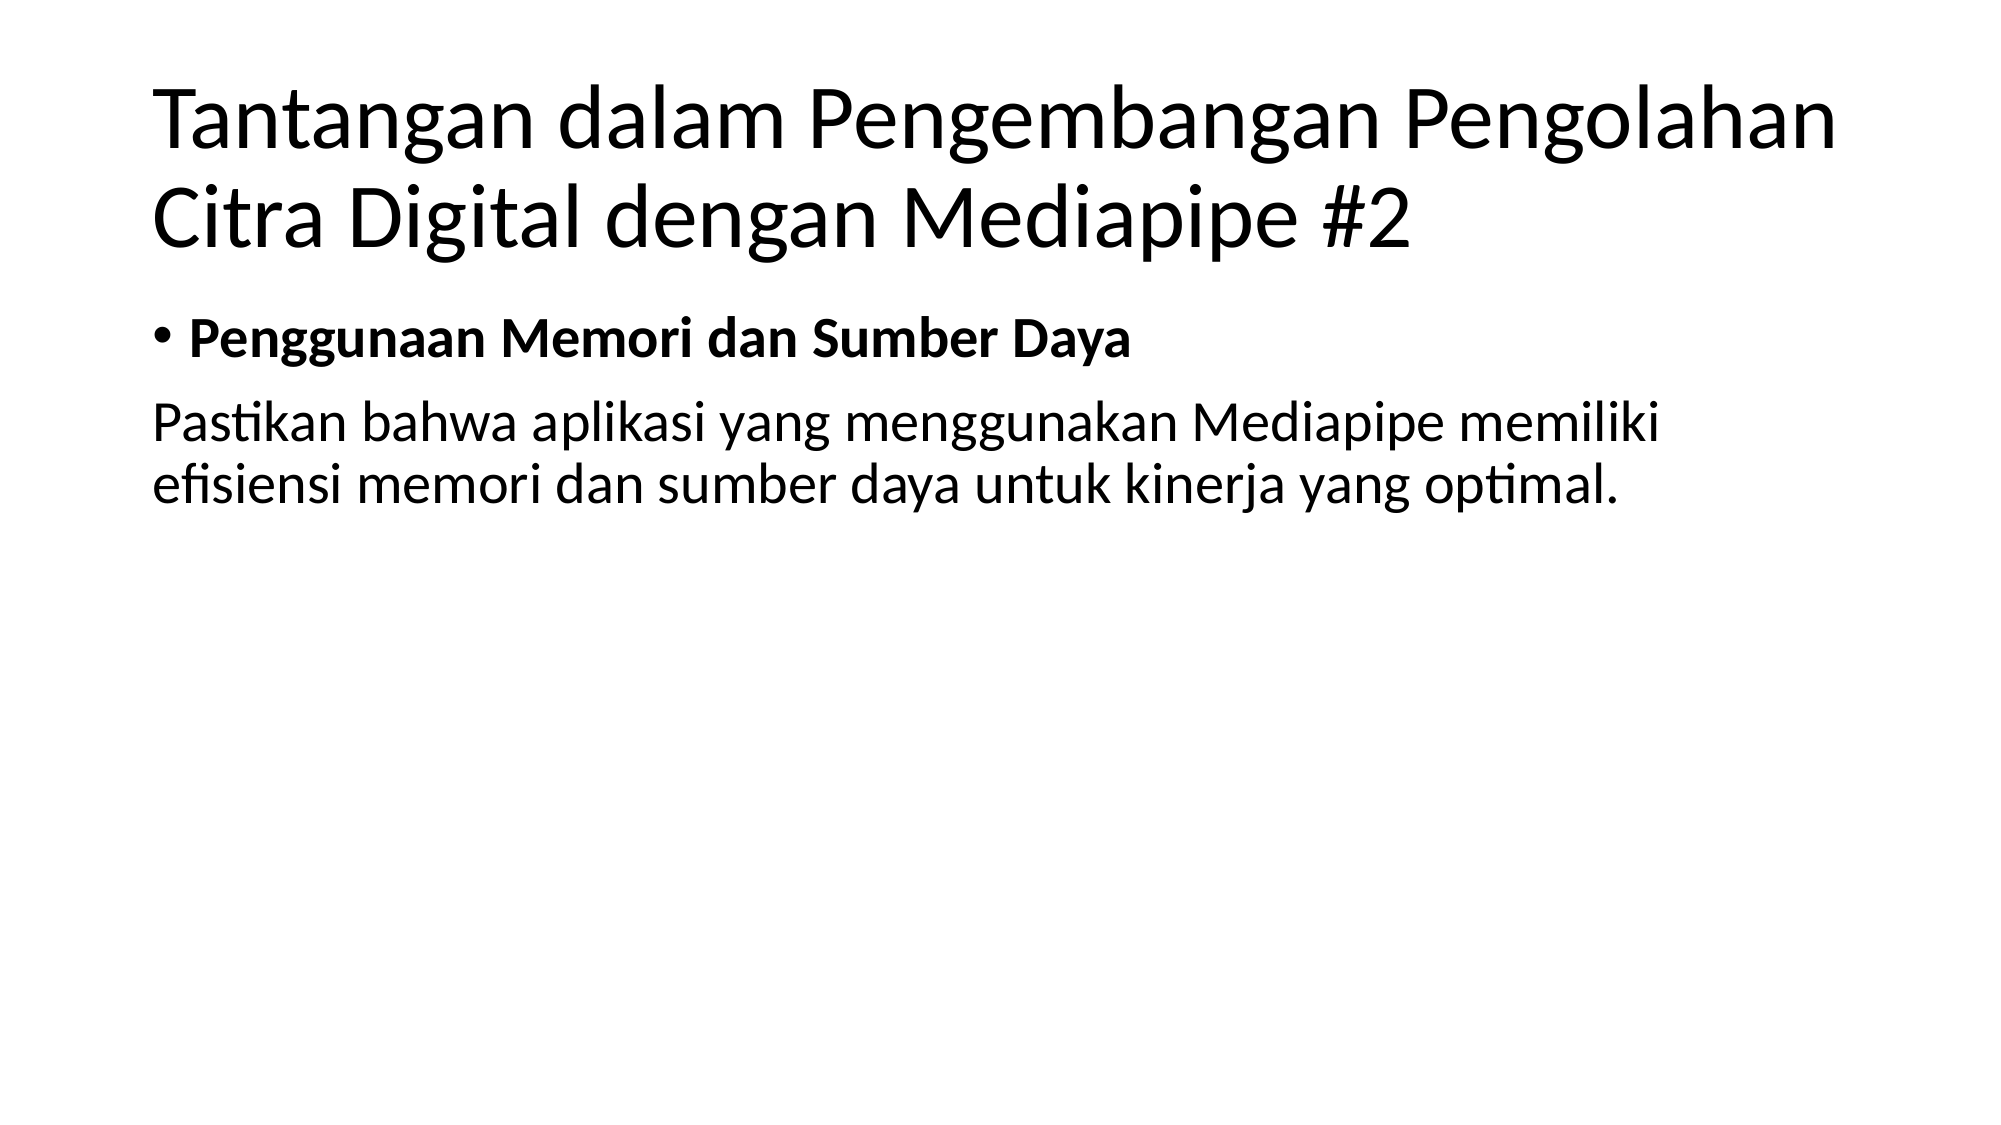

# Tantangan dalam Pengembangan Pengolahan Citra Digital dengan Mediapipe #2
Penggunaan Memori dan Sumber Daya
Pastikan bahwa aplikasi yang menggunakan Mediapipe memiliki efisiensi memori dan sumber daya untuk kinerja yang optimal.